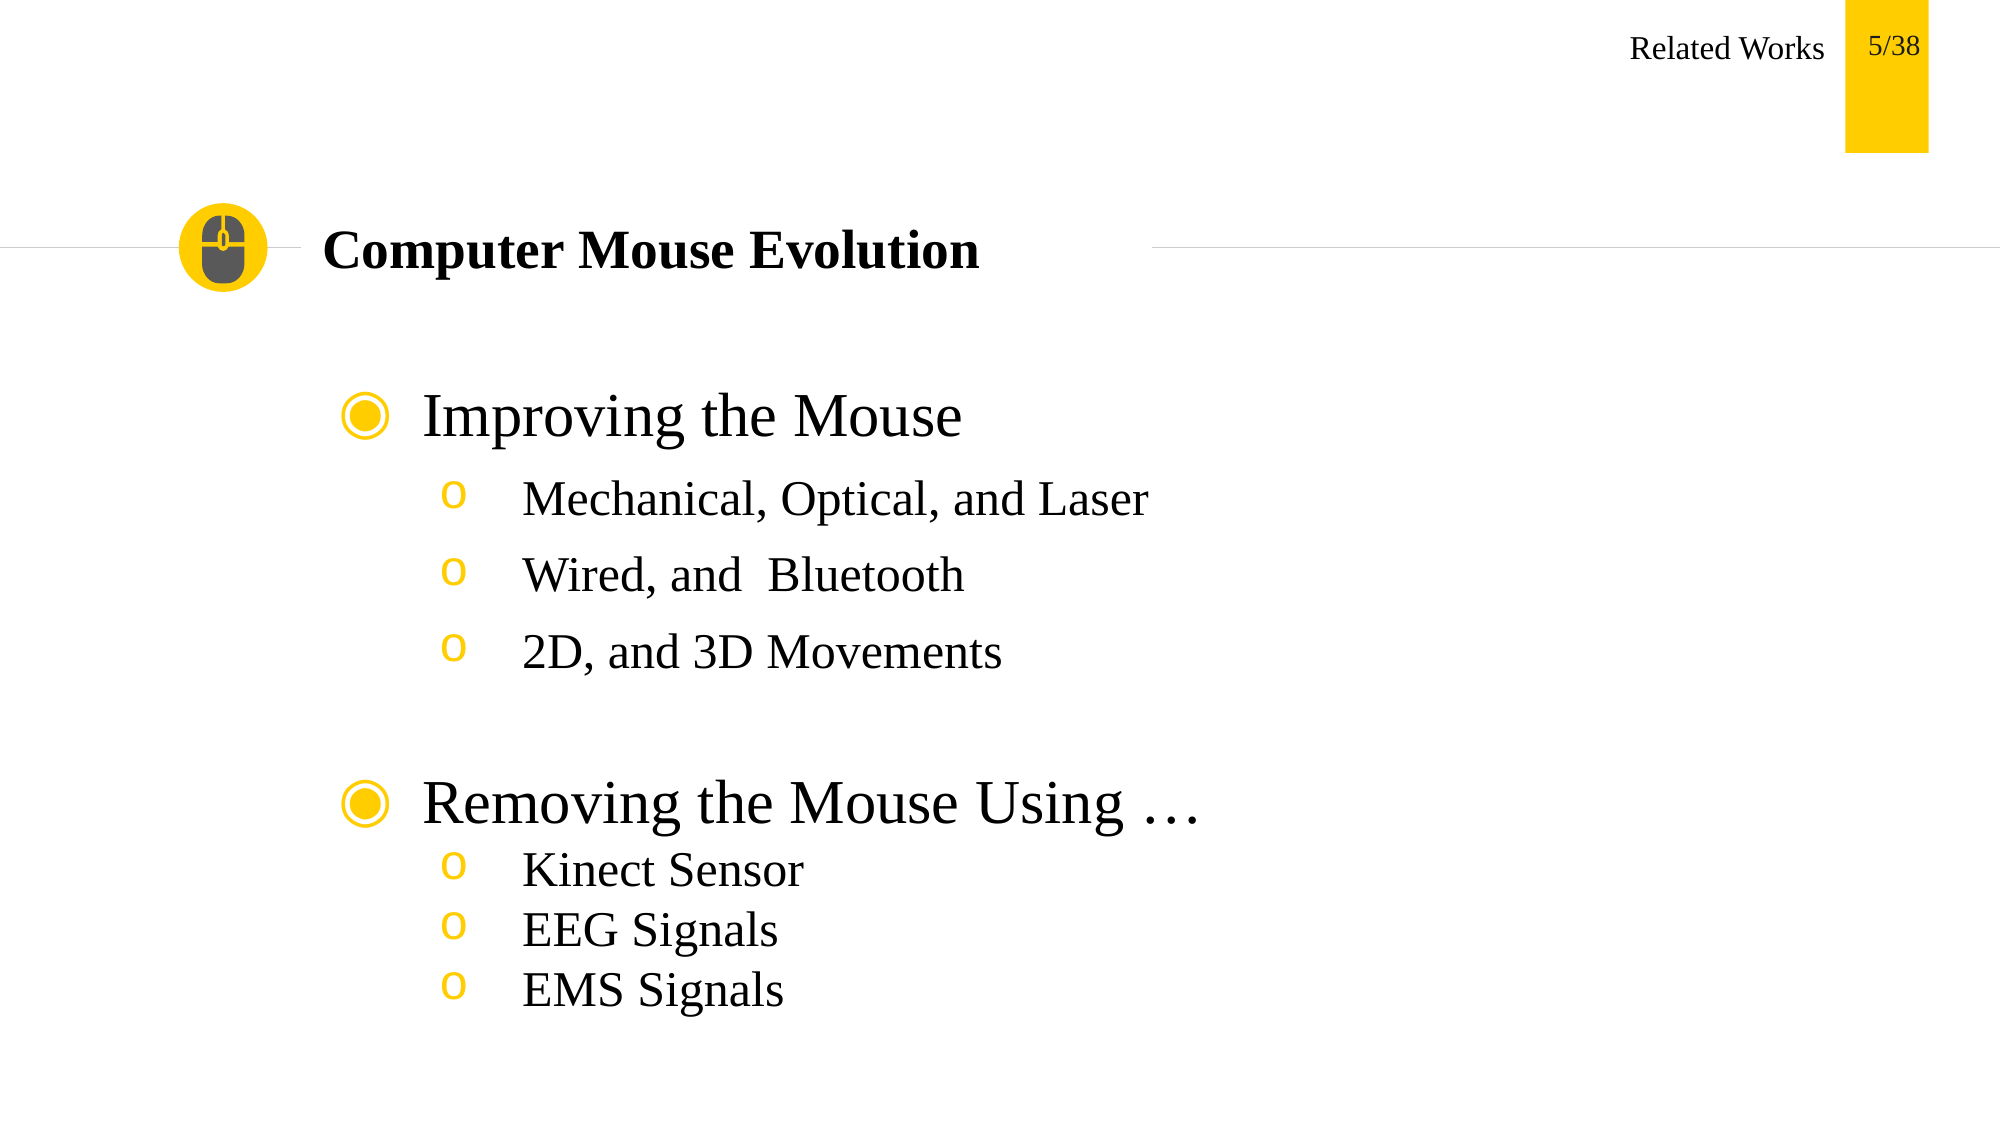

Related Works
5/38
# Computer Mouse Evolution

Improving the Mouse
Mechanical, Optical, and Laser
Wired, and  Bluetooth
2D, and 3D Movements

Removing the Mouse Using …
Kinect Sensor
EEG Signals
EMS Signals